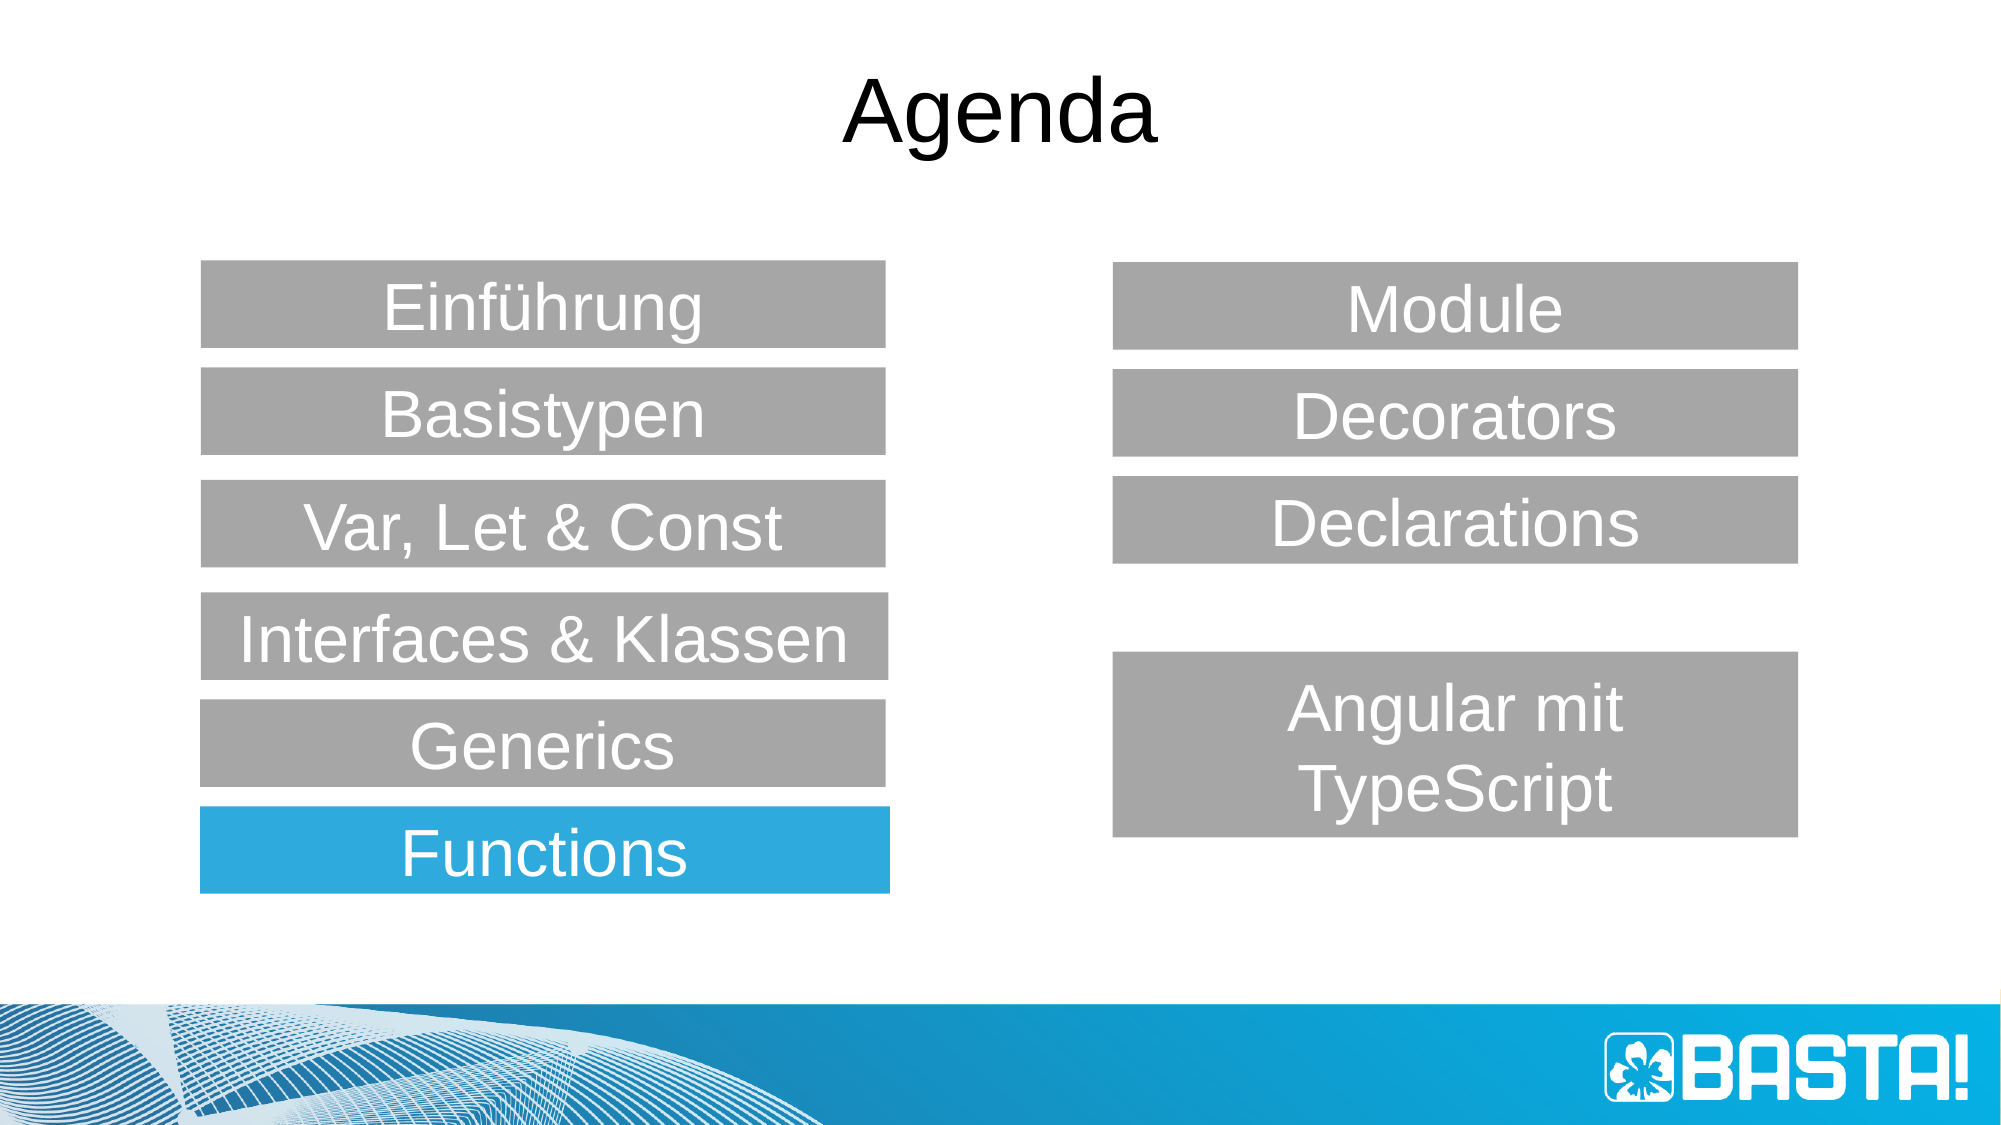

# Agenda

Einführung
Module
Basistypen
Decorators
Declarations
Var, Let & Const
Interfaces & Klassen
Angular mit TypeScript
Generics
Functions